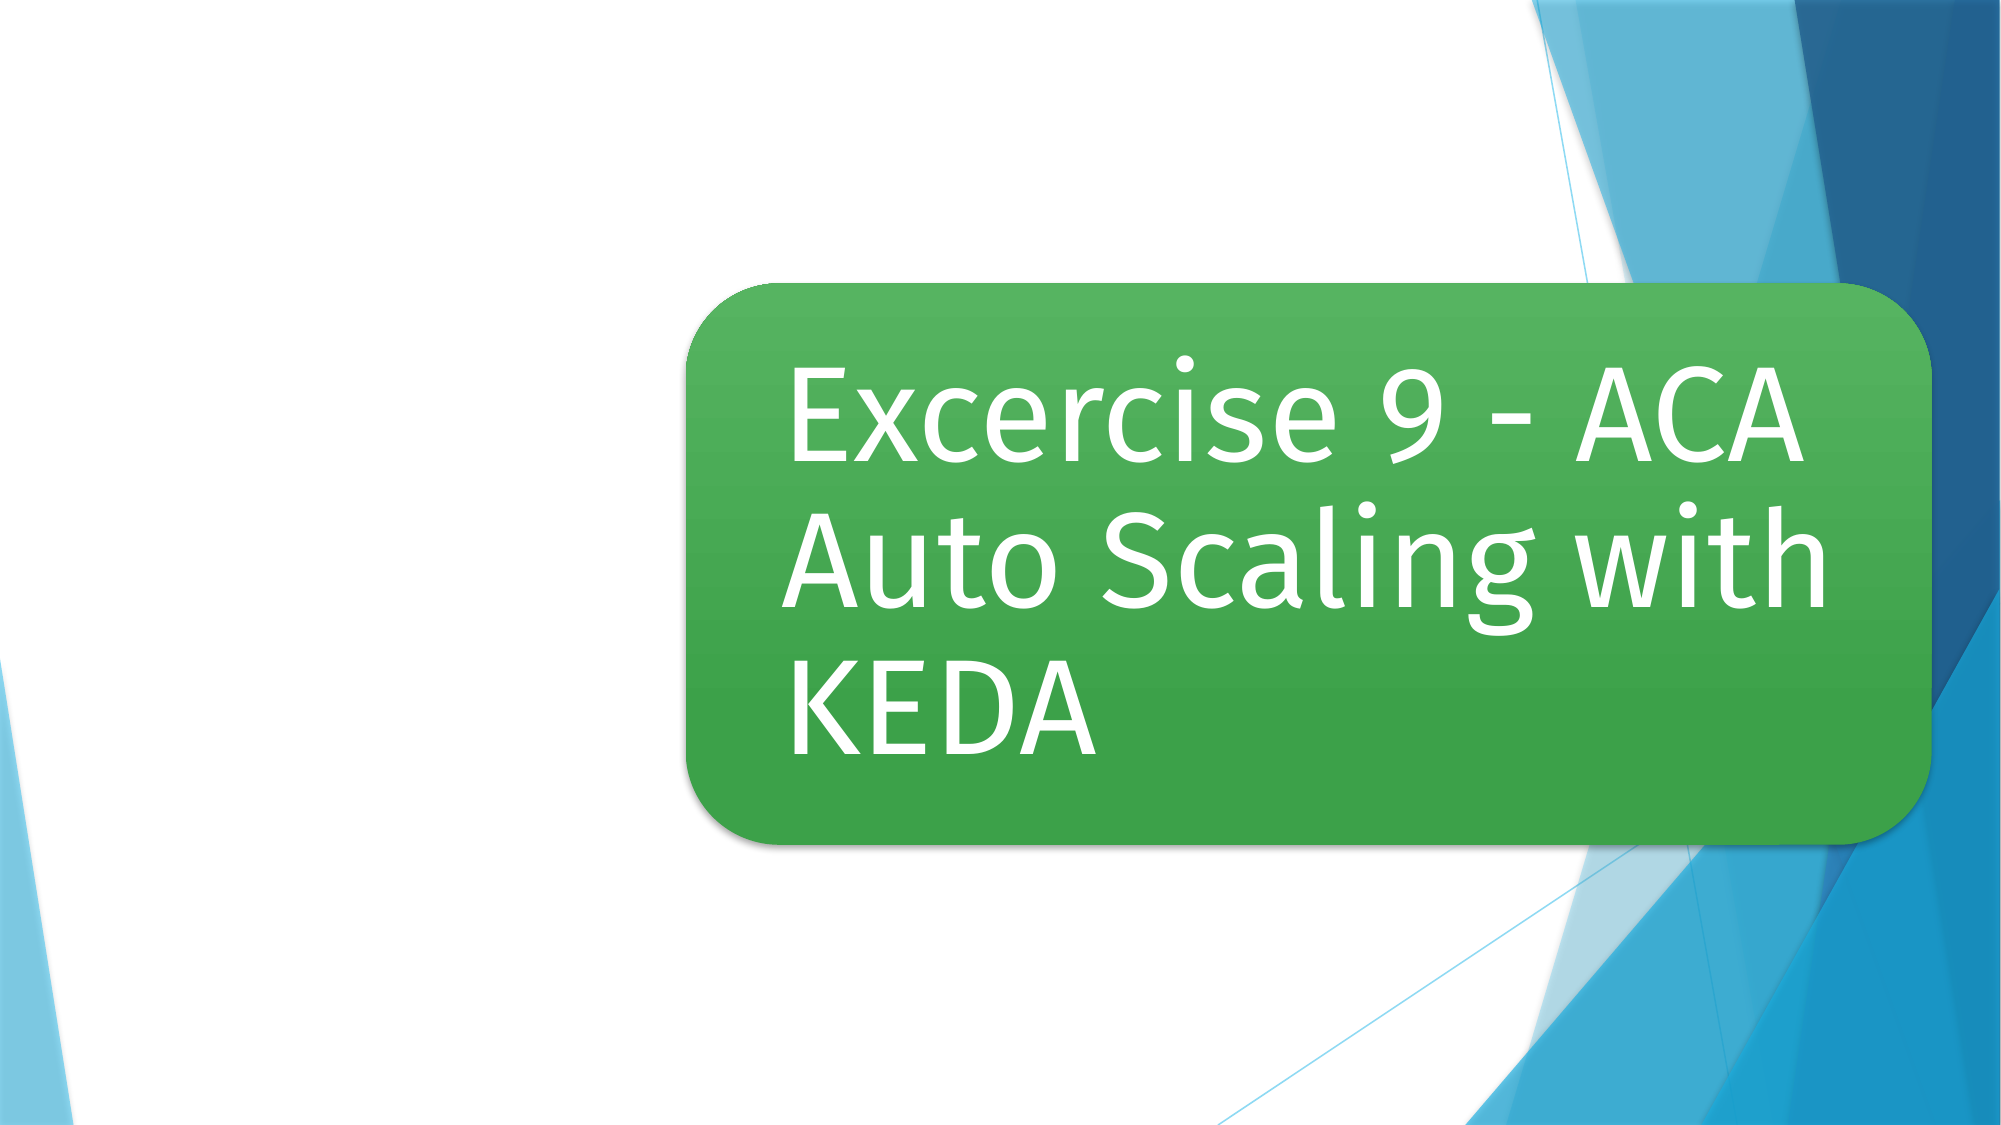

Excercise 9 - ACA Auto Scaling with KEDA
# Lab: 5